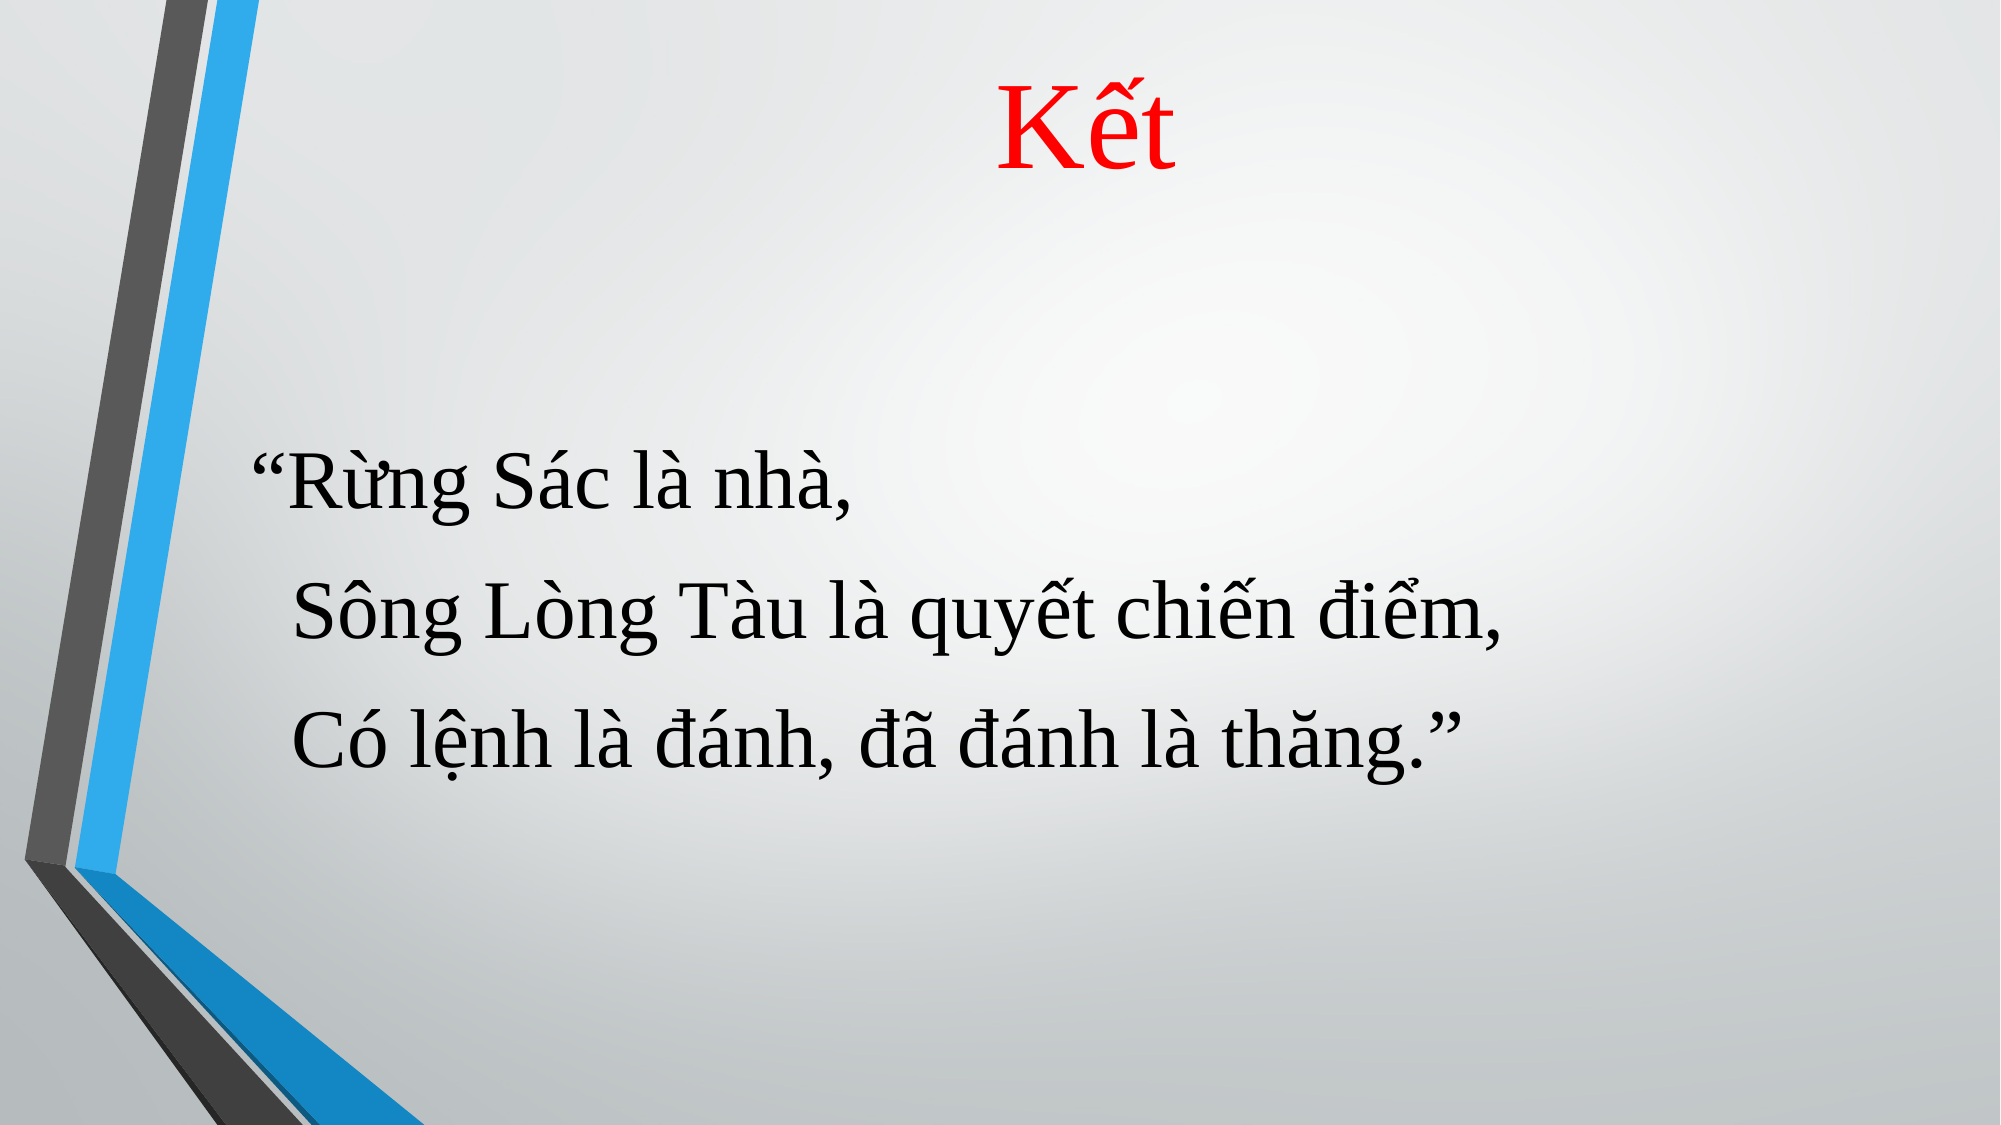

# Kết
“Rừng Sác là nhà,
  Sông Lòng Tàu là quyết chiến điểm,
  Có lệnh là đánh, đã đánh là thăng.”